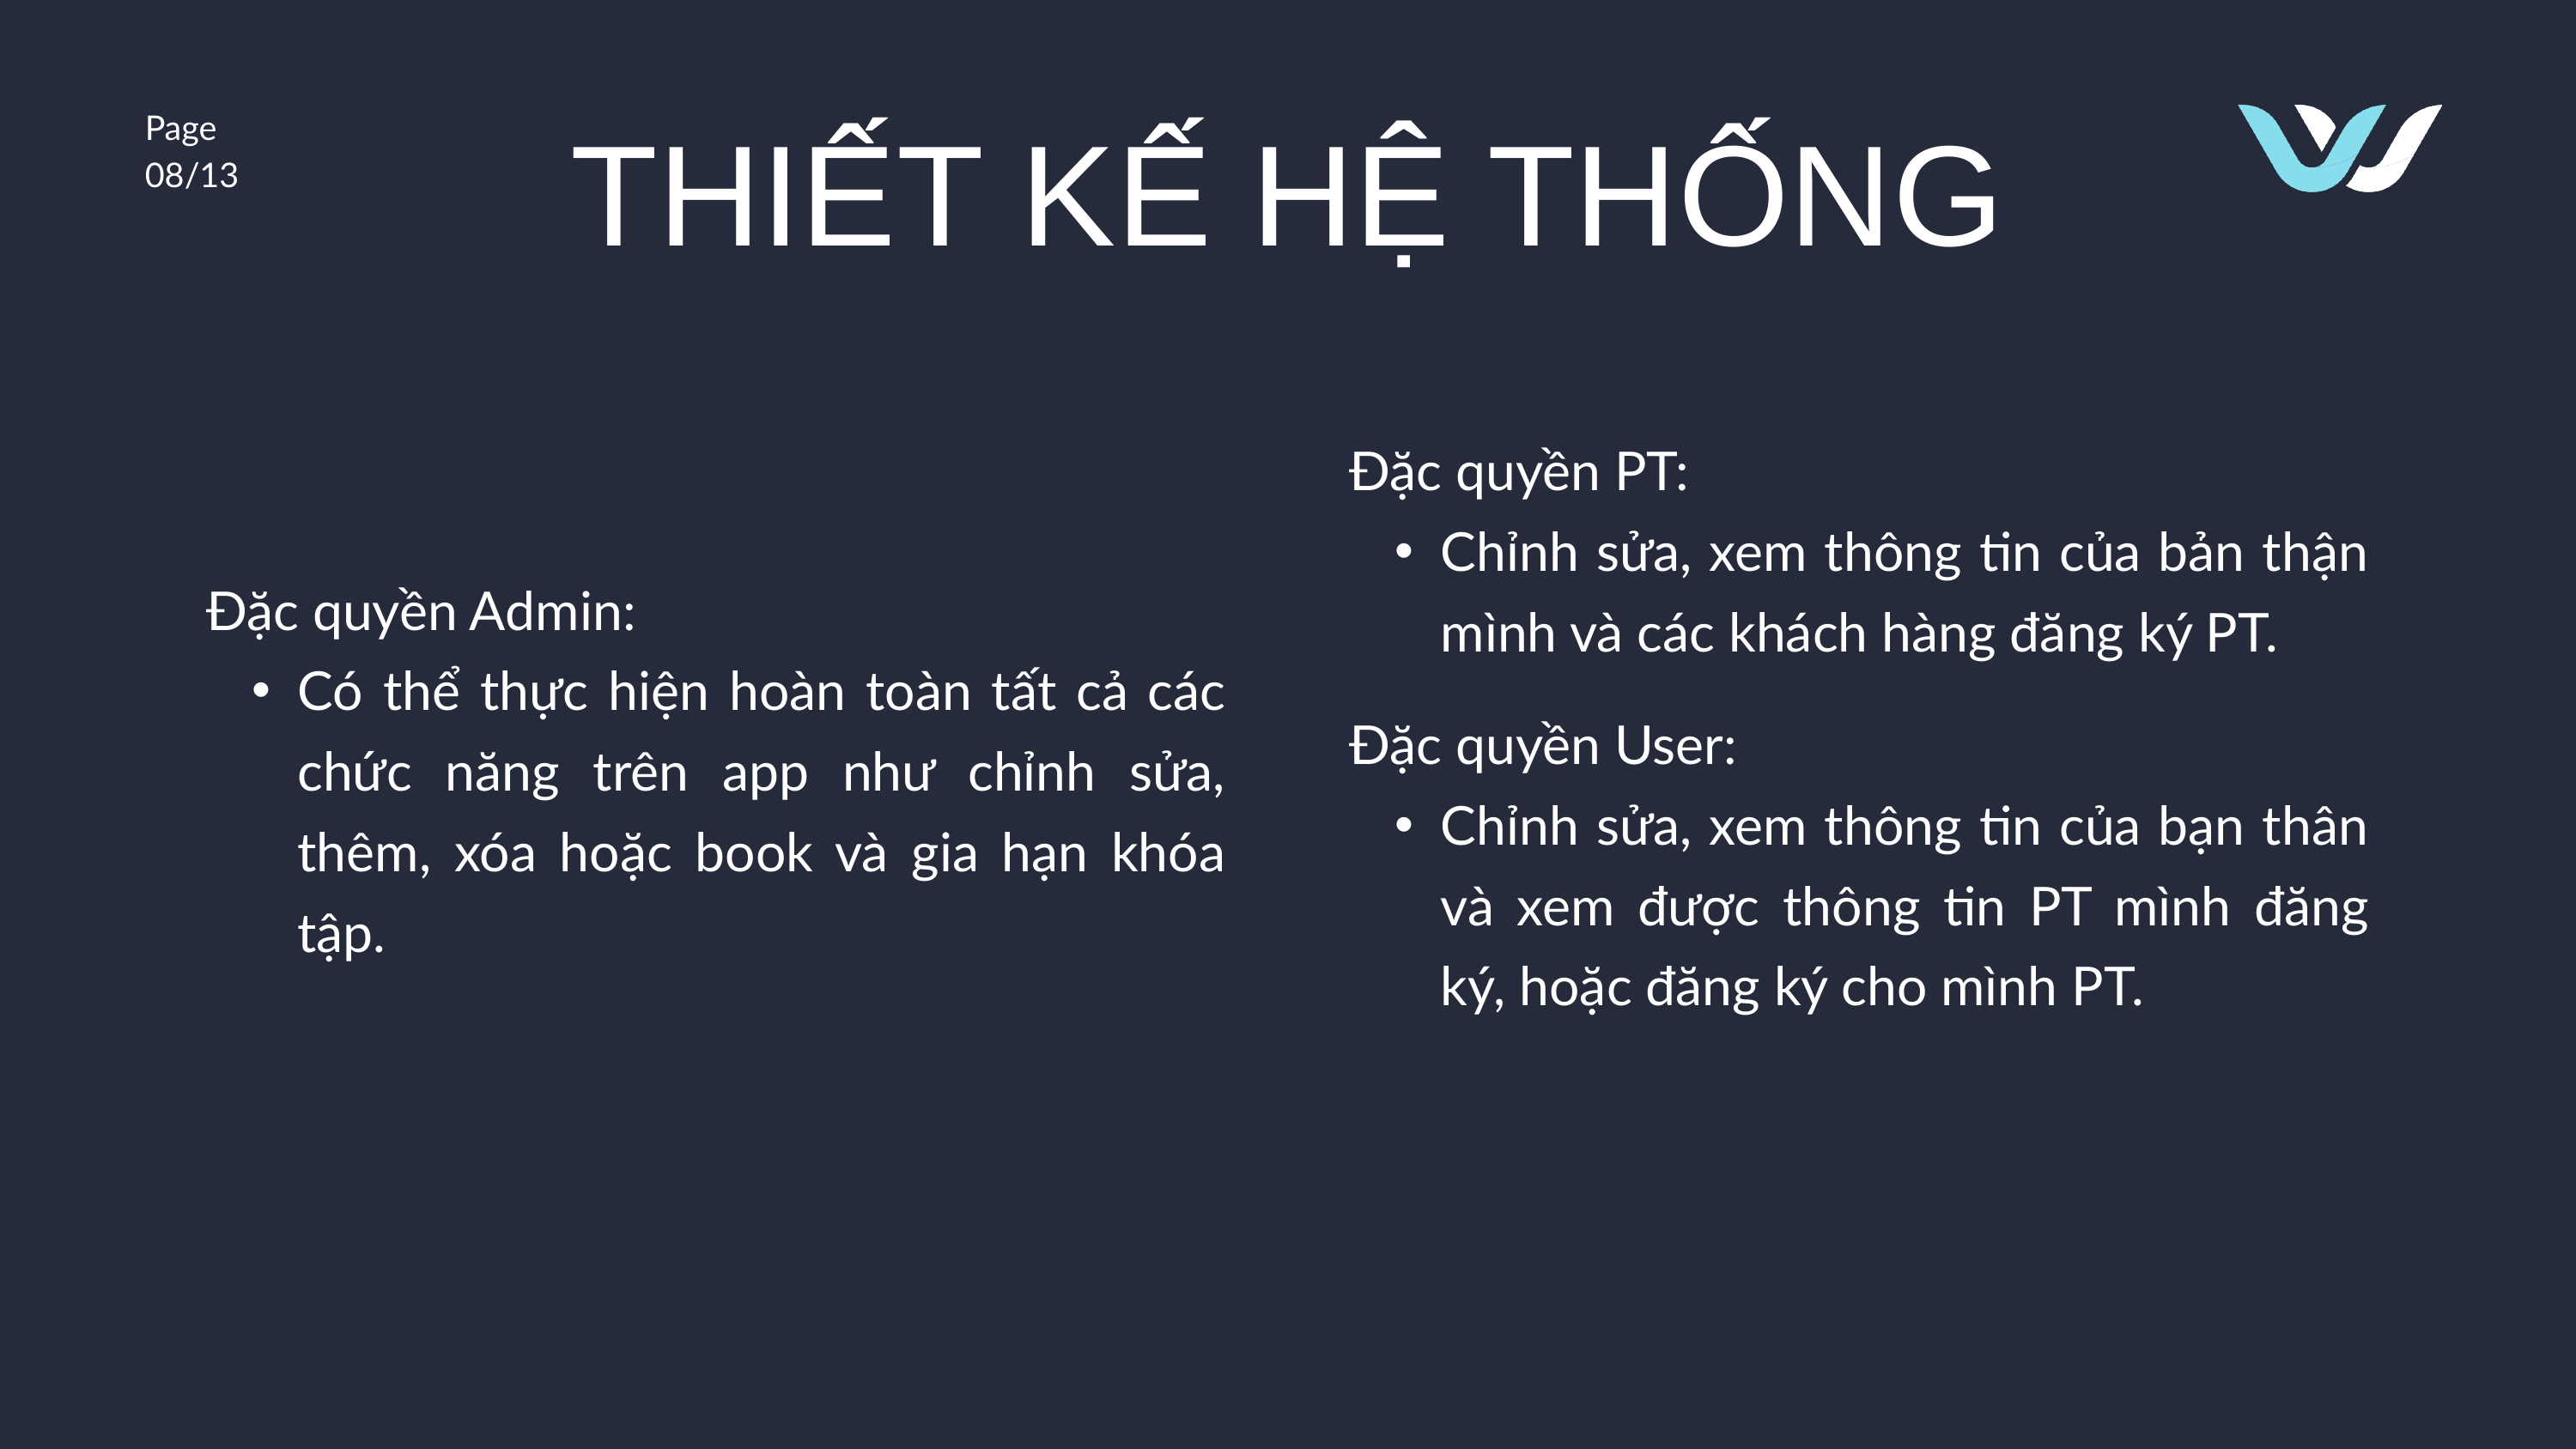

Page
08/13

THIẾT KẾ HỆ THỐNG
Đặc quyền PT:
Chỉnh sửa, xem thông tin của bản thận mình và các khách hàng đăng ký PT.
Đặc quyền Admin:
Có thể thực hiện hoàn toàn tất cả các chức năng trên app như chỉnh sửa, thêm, xóa hoặc book và gia hạn khóa tập.
Đặc quyền User:
Chỉnh sửa, xem thông tin của bạn thân và xem được thông tin PT mình đăng ký, hoặc đăng ký cho mình PT.